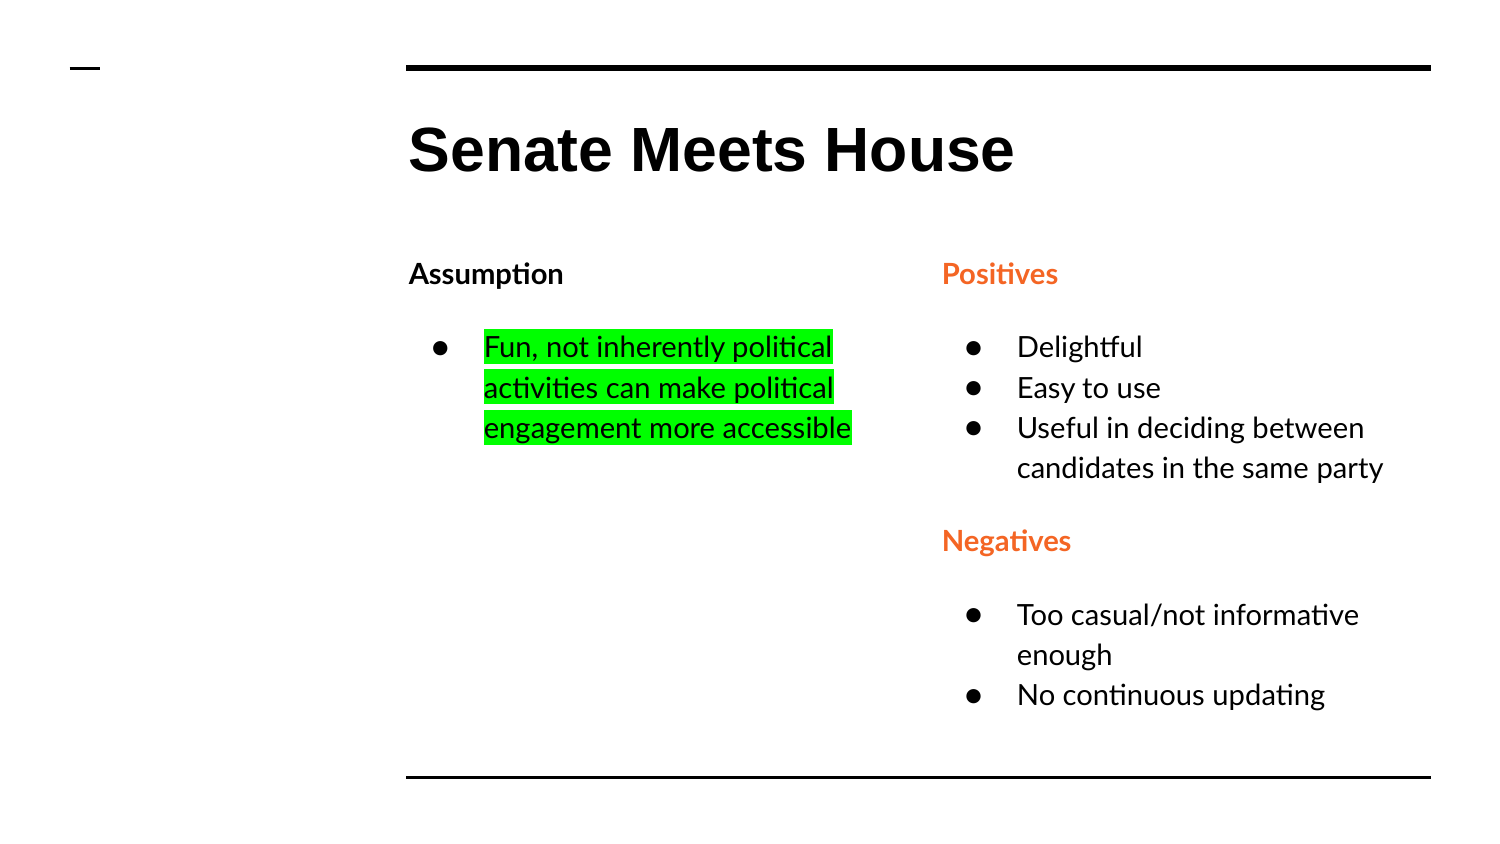

# Senate Meets House
Assumption
Fun, not inherently political activities can make political engagement more accessible
Positives
Delightful
Easy to use
Useful in deciding between candidates in the same party
Negatives
Too casual/not informative enough
No continuous updating